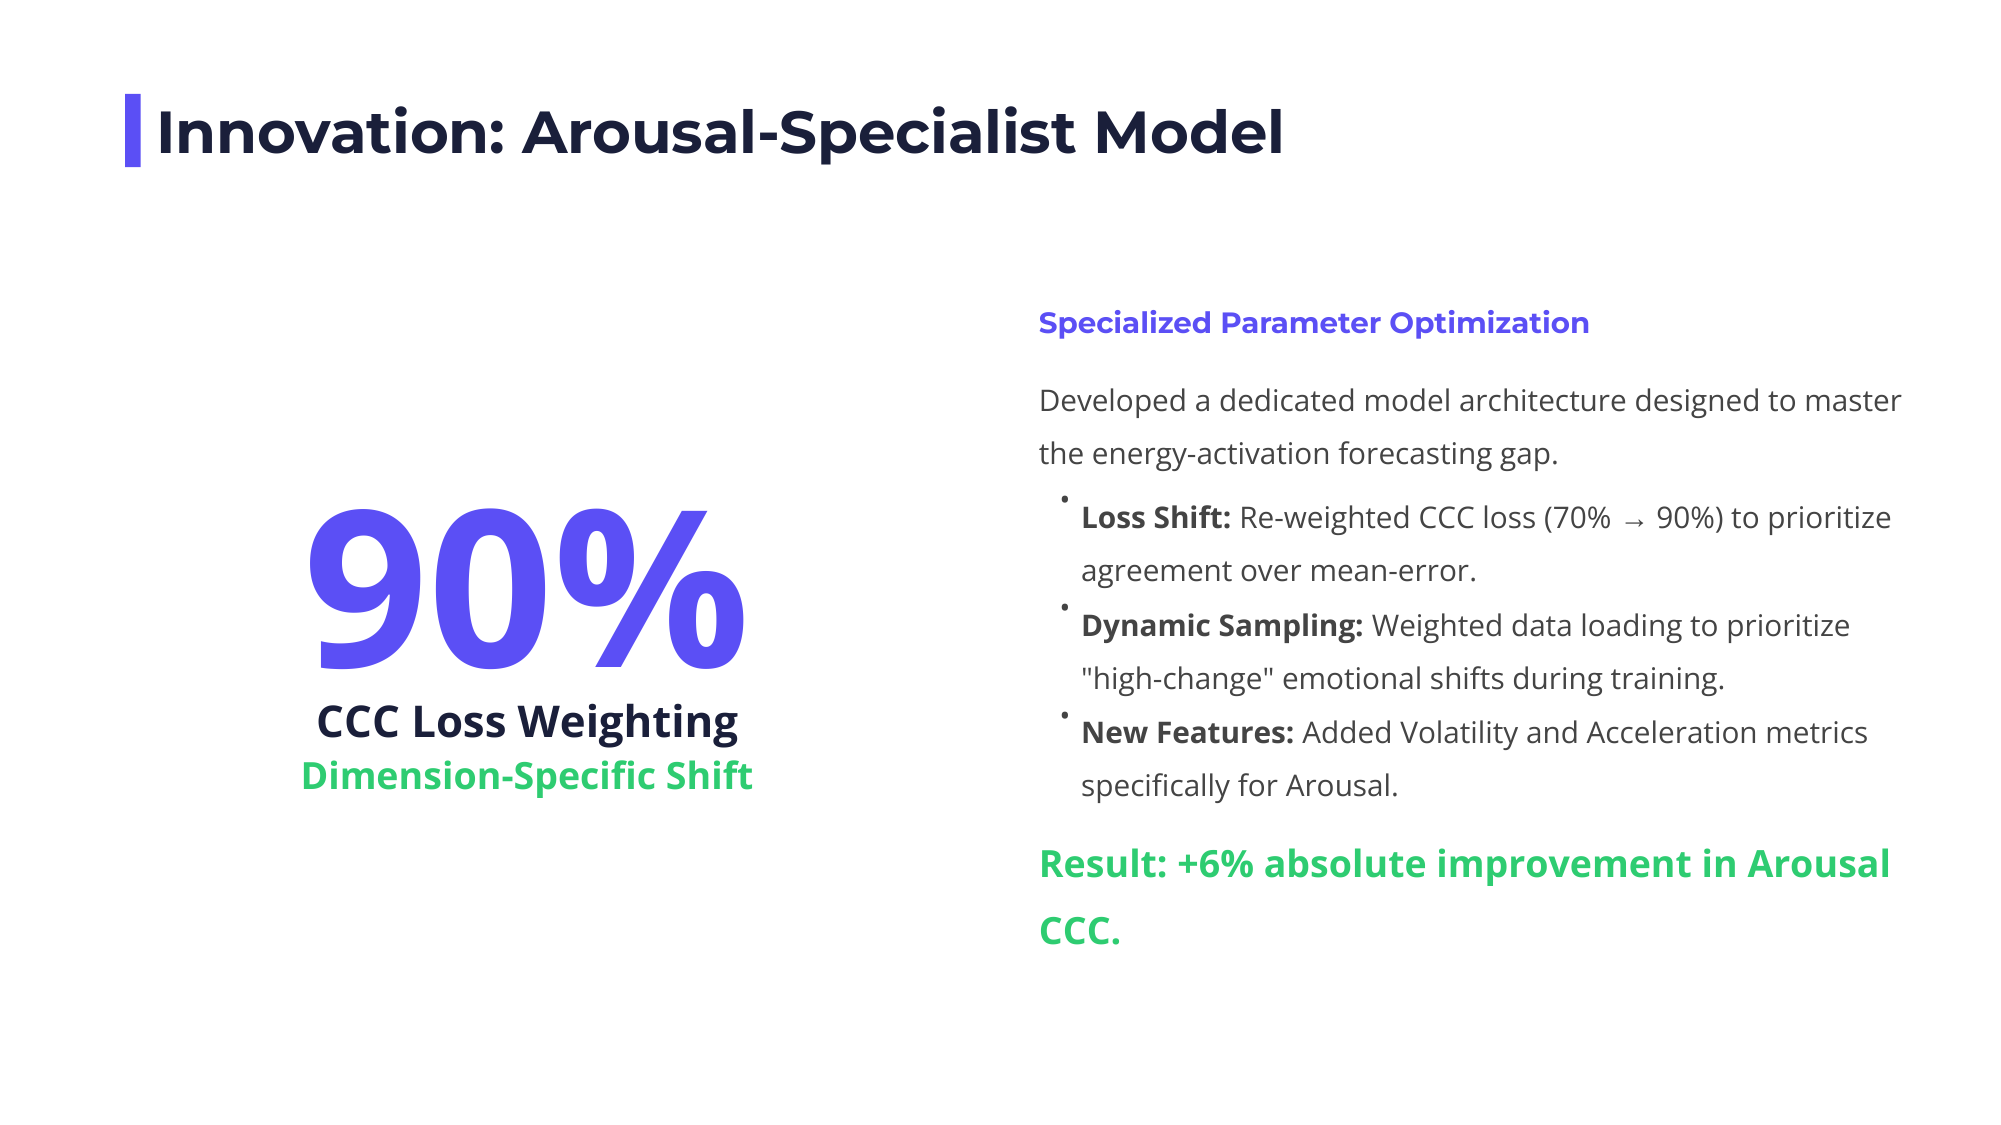

Innovation: Arousal-Specialist Model
Specialized Parameter Optimization
Developed a dedicated model architecture designed to master the energy-activation forecasting gap.
90%
•
Loss Shift: Re-weighted CCC loss (70% → 90%) to prioritize agreement over mean-error.
•
Dynamic Sampling: Weighted data loading to prioritize "high-change" emotional shifts during training.
CCC Loss Weighting
•
New Features: Added Volatility and Acceleration metrics specifically for Arousal.
Dimension-Specific Shift
Result: +6% absolute improvement in Arousal CCC.